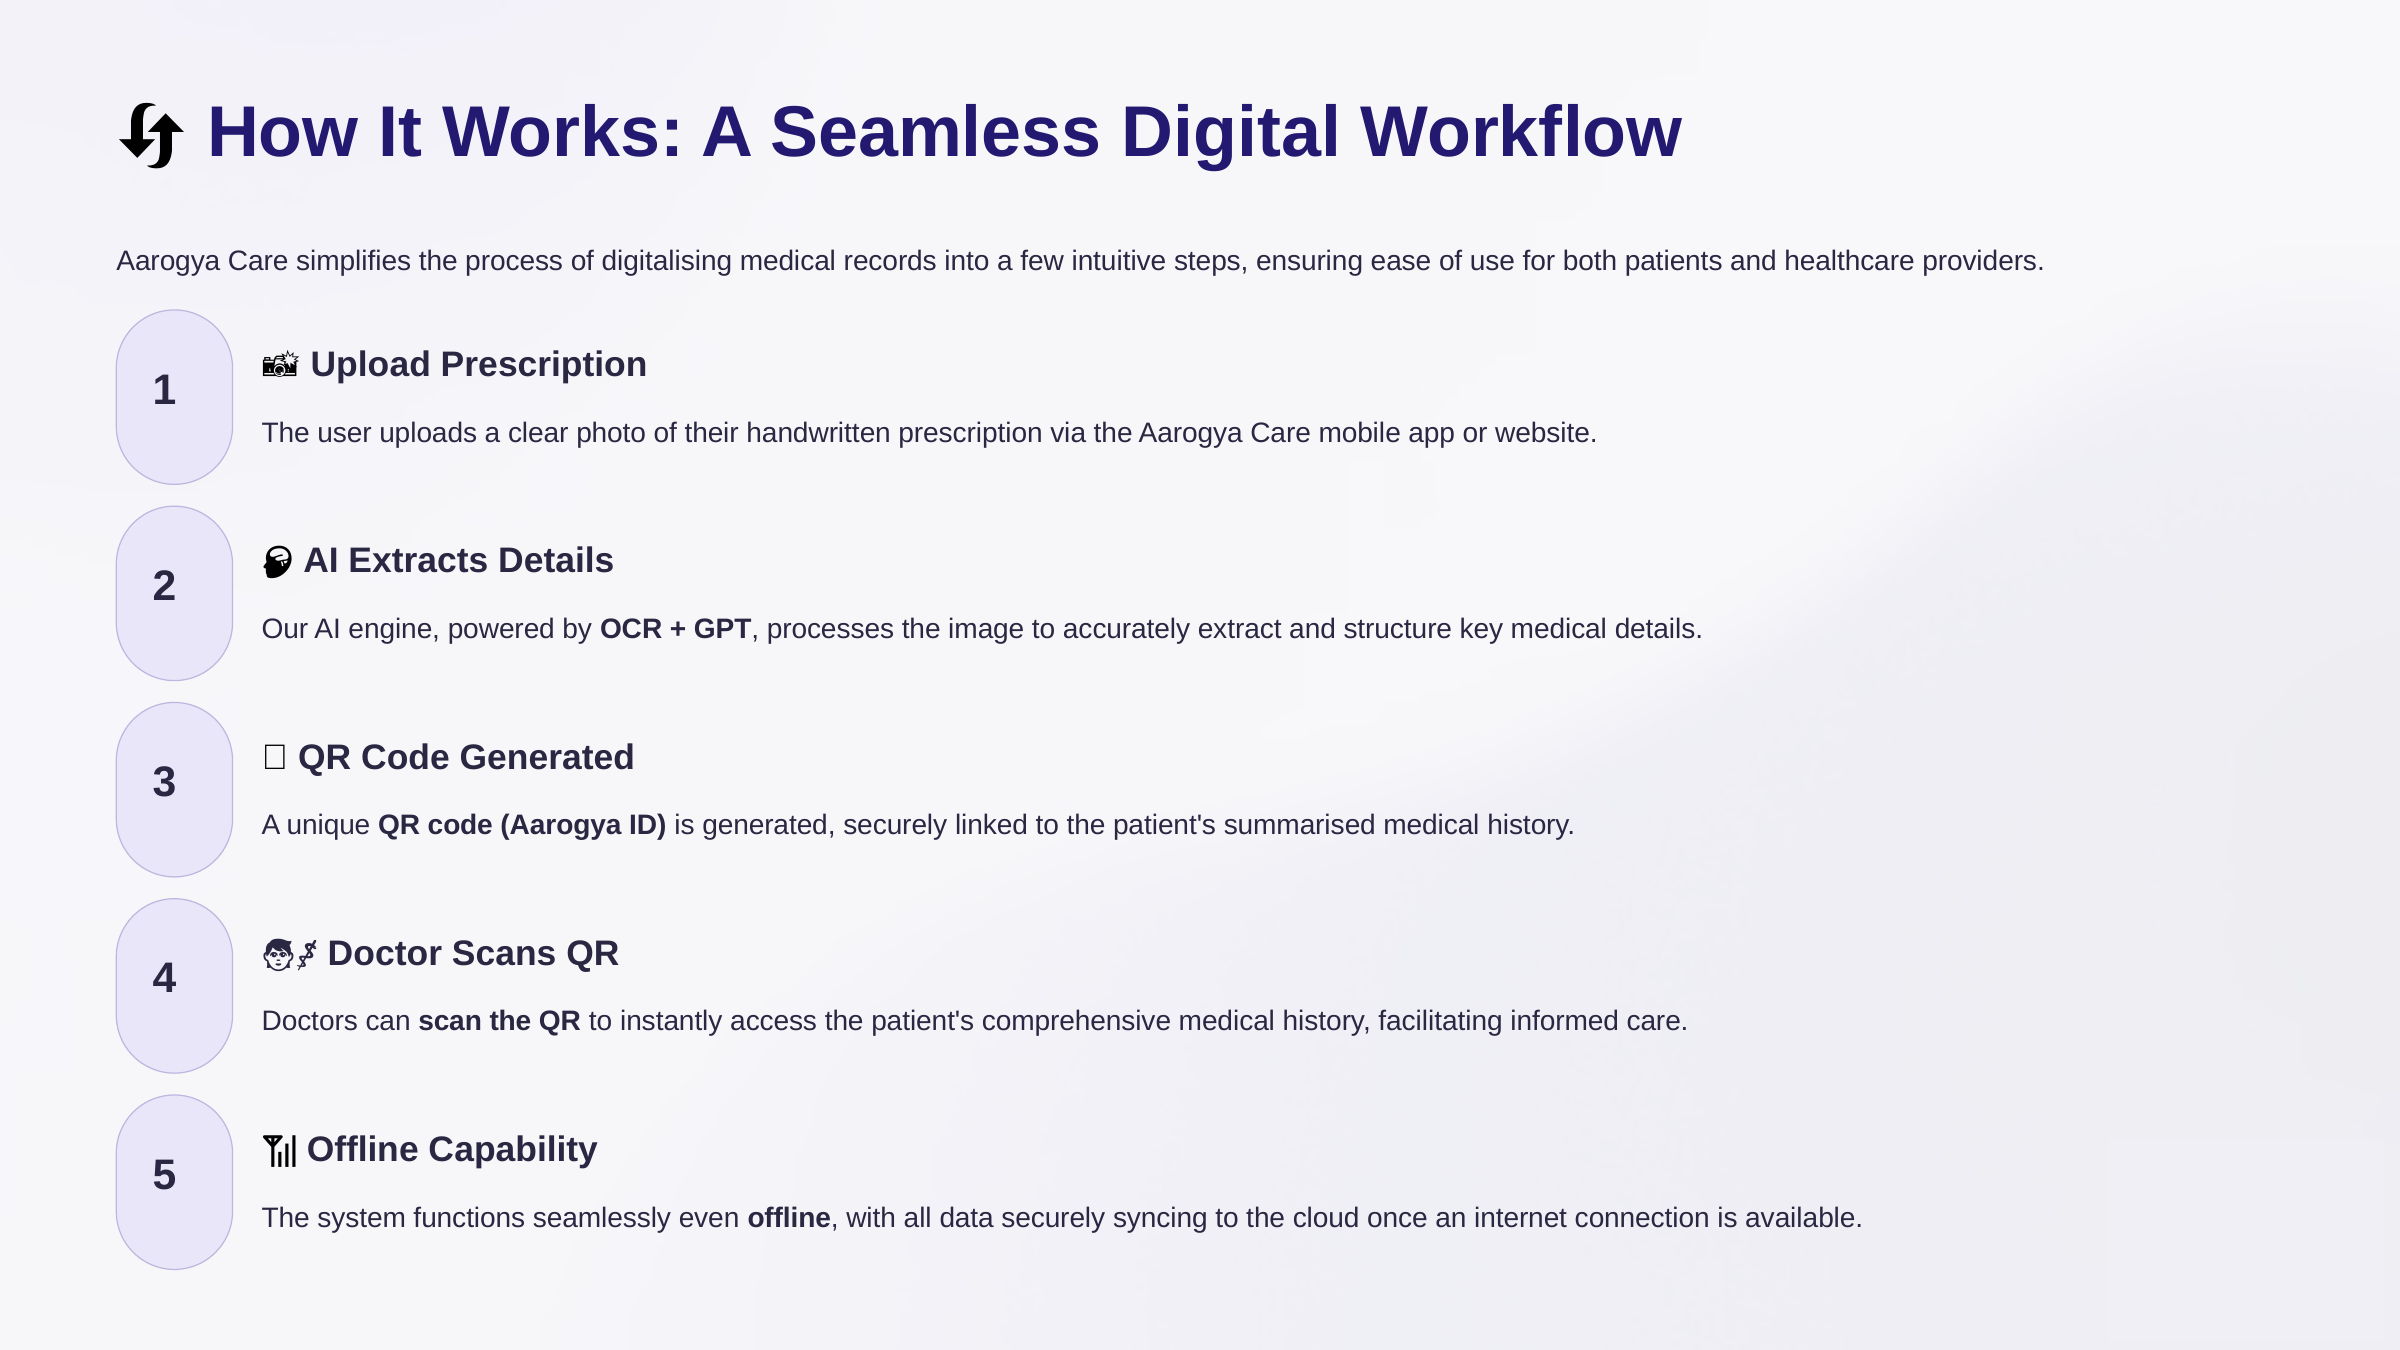

🔄 How It Works: A Seamless Digital Workflow
Aarogya Care simplifies the process of digitalising medical records into a few intuitive steps, ensuring ease of use for both patients and healthcare providers.

📸 Upload Prescription
1
The user uploads a clear photo of their handwritten prescription via the Aarogya Care mobile app or website.

🧠 AI Extracts Details
2
Our AI engine, powered by OCR + GPT, processes the image to accurately extract and structure key medical details.

🪪 QR Code Generated
3
A unique QR code (Aarogya ID) is generated, securely linked to the patient's summarised medical history.

🧑‍⚕ Doctor Scans QR
4
Doctors can scan the QR to instantly access the patient's comprehensive medical history, facilitating informed care.

📶 Offline Capability

5
The system functions seamlessly even offline, with all data securely syncing to the cloud once an internet connection is available.